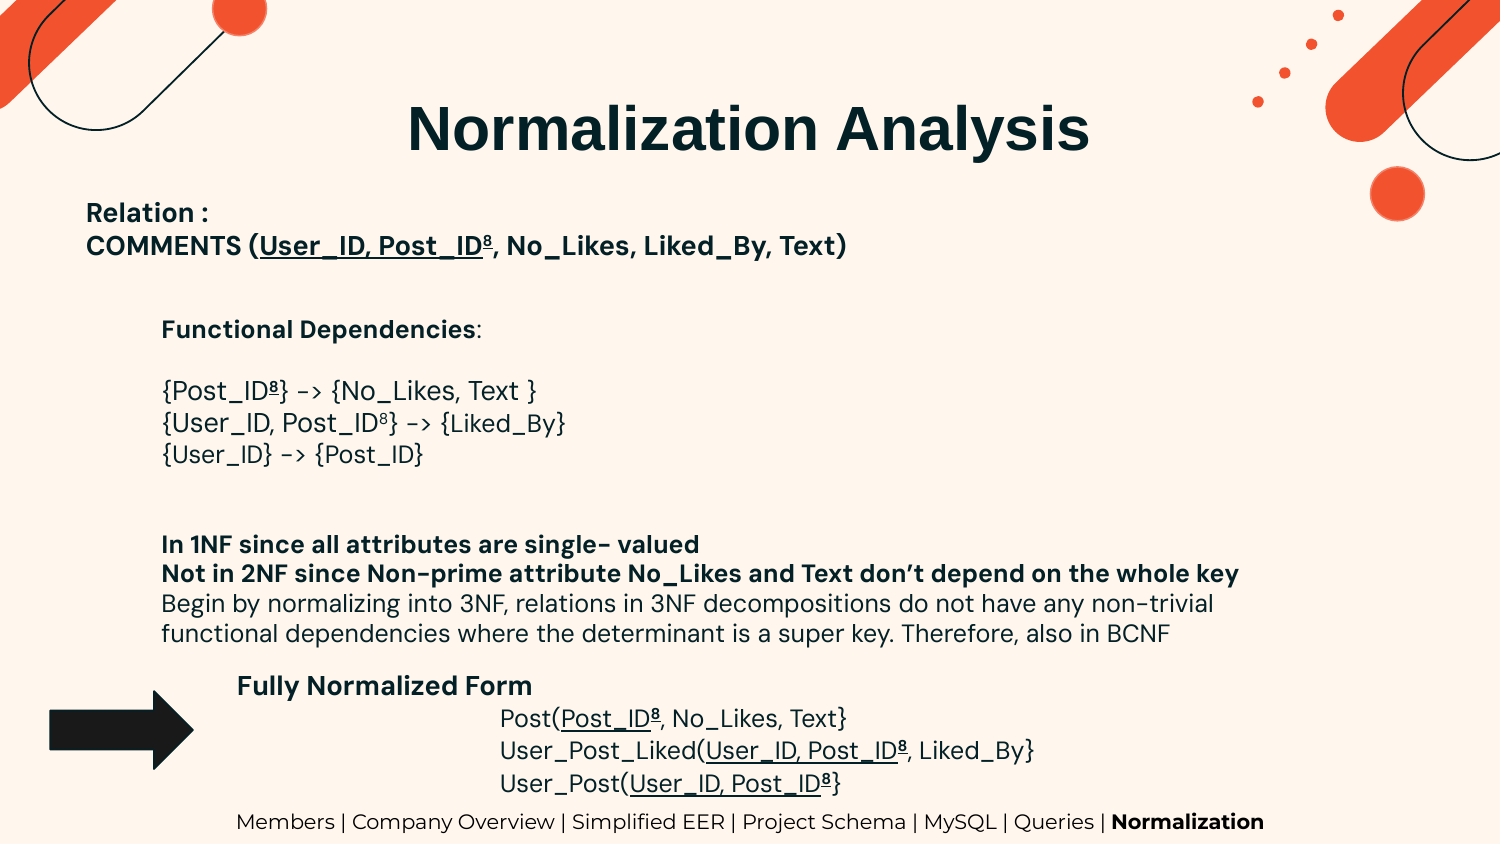

# Normalization Analysis
Relation :
COMMENTS (User_ID, Post_ID8, No_Likes, Liked_By, Text)

Functional Dependencies:

{Post_ID8} -> {No_Likes, Text }
{User_ID, Post_ID8} -> {Liked_By}
{User_ID} -> {Post_ID}

In 1NF since all attributes are single- valued
Not in 2NF since Non-prime attribute No_Likes and Text don’t depend on the whole key
Begin by normalizing into 3NF, relations in 3NF decompositions do not have any non-trivial functional dependencies where the determinant is a super key. Therefore, also in BCNF

Fully Normalized Form
                                       Post(Post_ID8, No_Likes, Text}
                                       User_Post_Liked(User_ID, Post_ID8, Liked_By}
                                       User_Post(User_ID, Post_ID8}

Members | Company Overview | Simplified EER | Project Schema | MySQL | Queries | Normalization